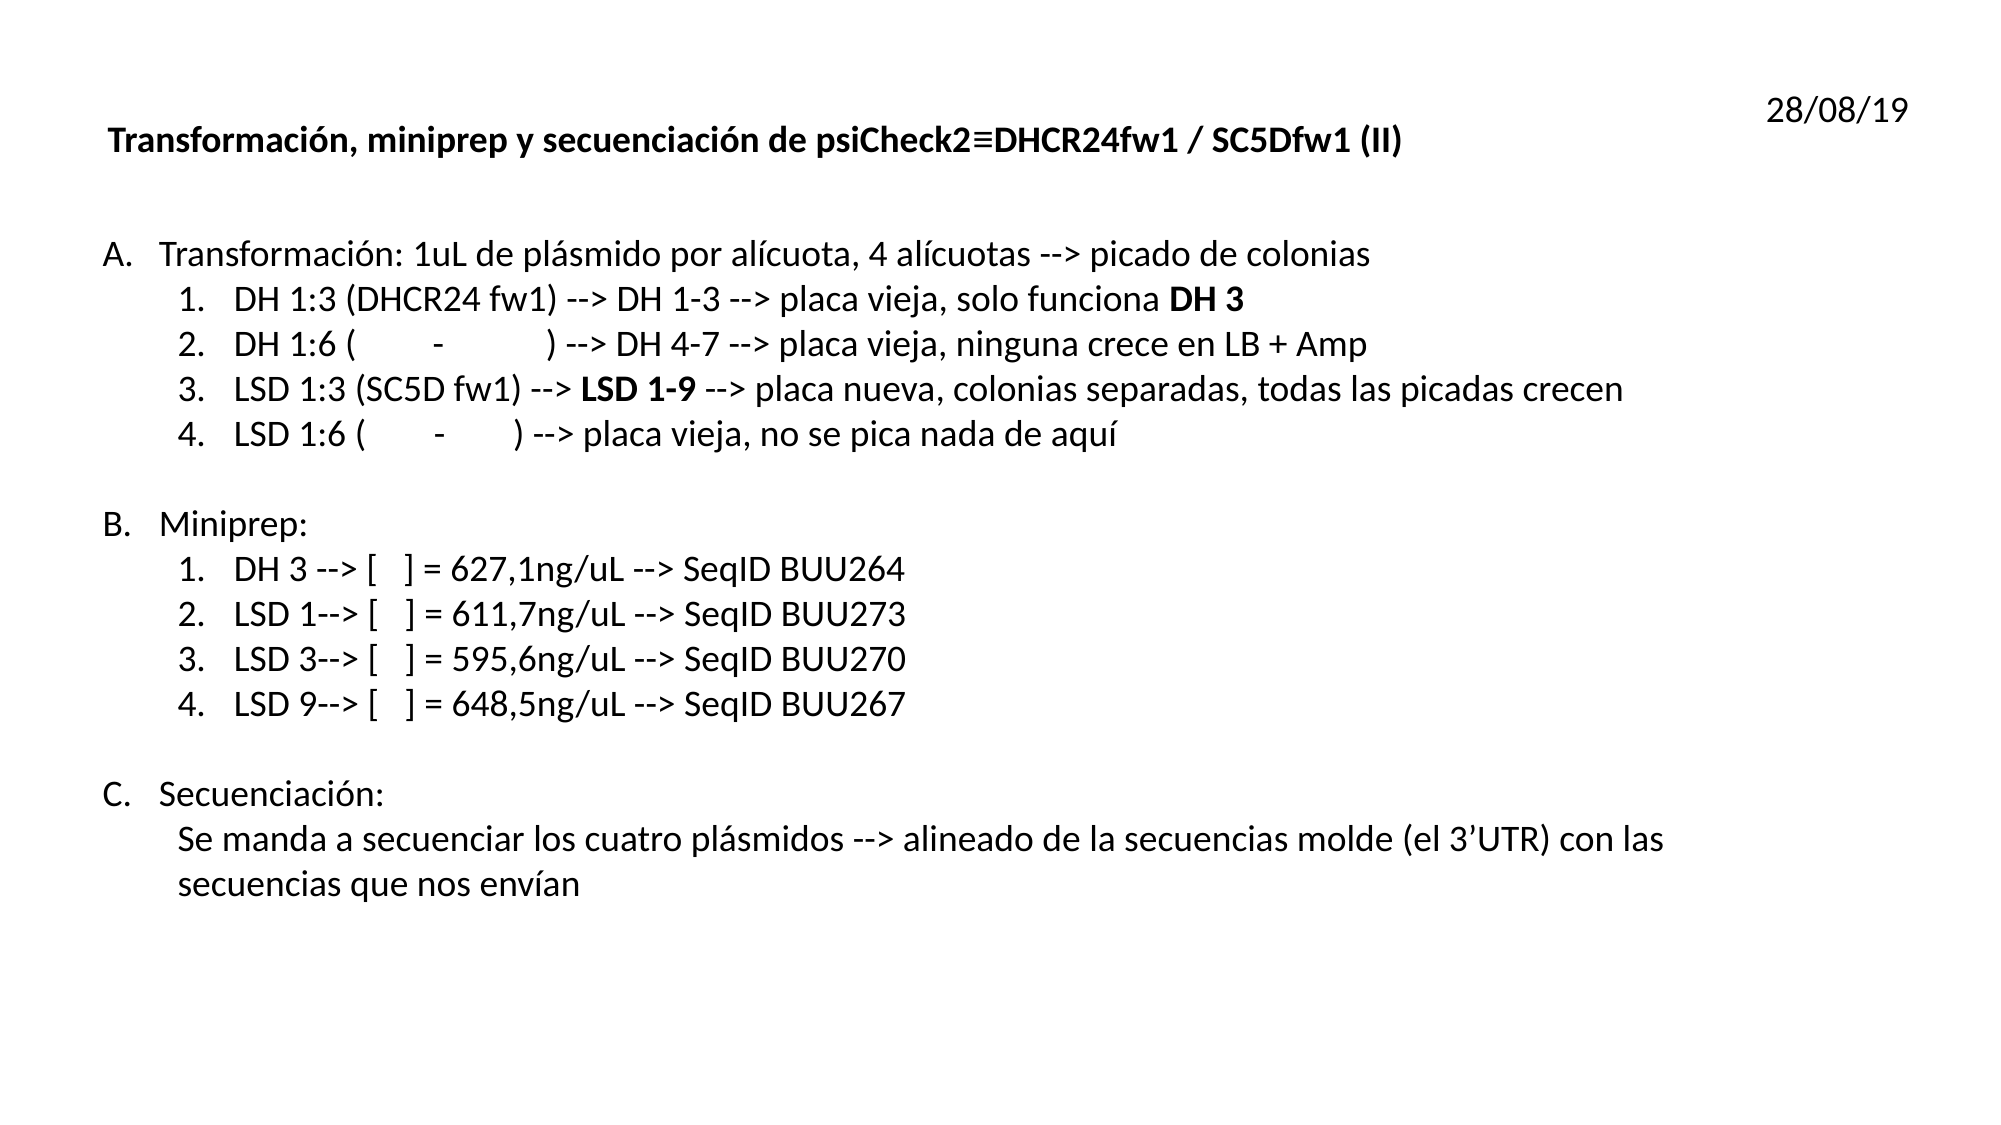

28/08/19
Transformación, miniprep y secuenciación de psiCheck2≡DHCR24fw1 / SC5Dfw1 (II)
Transformación: 1uL de plásmido por alícuota, 4 alícuotas --> picado de colonias
DH 1:3 (DHCR24 fw1) --> DH 1-3 --> placa vieja, solo funciona DH 3
DH 1:6 (         -            ) --> DH 4-7 --> placa vieja, ninguna crece en LB + Amp
LSD 1:3 (SC5D fw1) --> LSD 1-9 --> placa nueva, colonias separadas, todas las picadas crecen
LSD 1:6 (        -        ) --> placa vieja, no se pica nada de aquí

Miniprep:
DH 3 --> [   ] = 627,1ng/uL --> SeqID BUU264
LSD 1--> [   ] = 611,7ng/uL --> SeqID BUU273
LSD 3--> [   ] = 595,6ng/uL --> SeqID BUU270
LSD 9--> [   ] = 648,5ng/uL --> SeqID BUU267

Secuenciación:
Se manda a secuenciar los cuatro plásmidos --> alineado de la secuencias molde (el 3’UTR) con las secuencias que nos envían